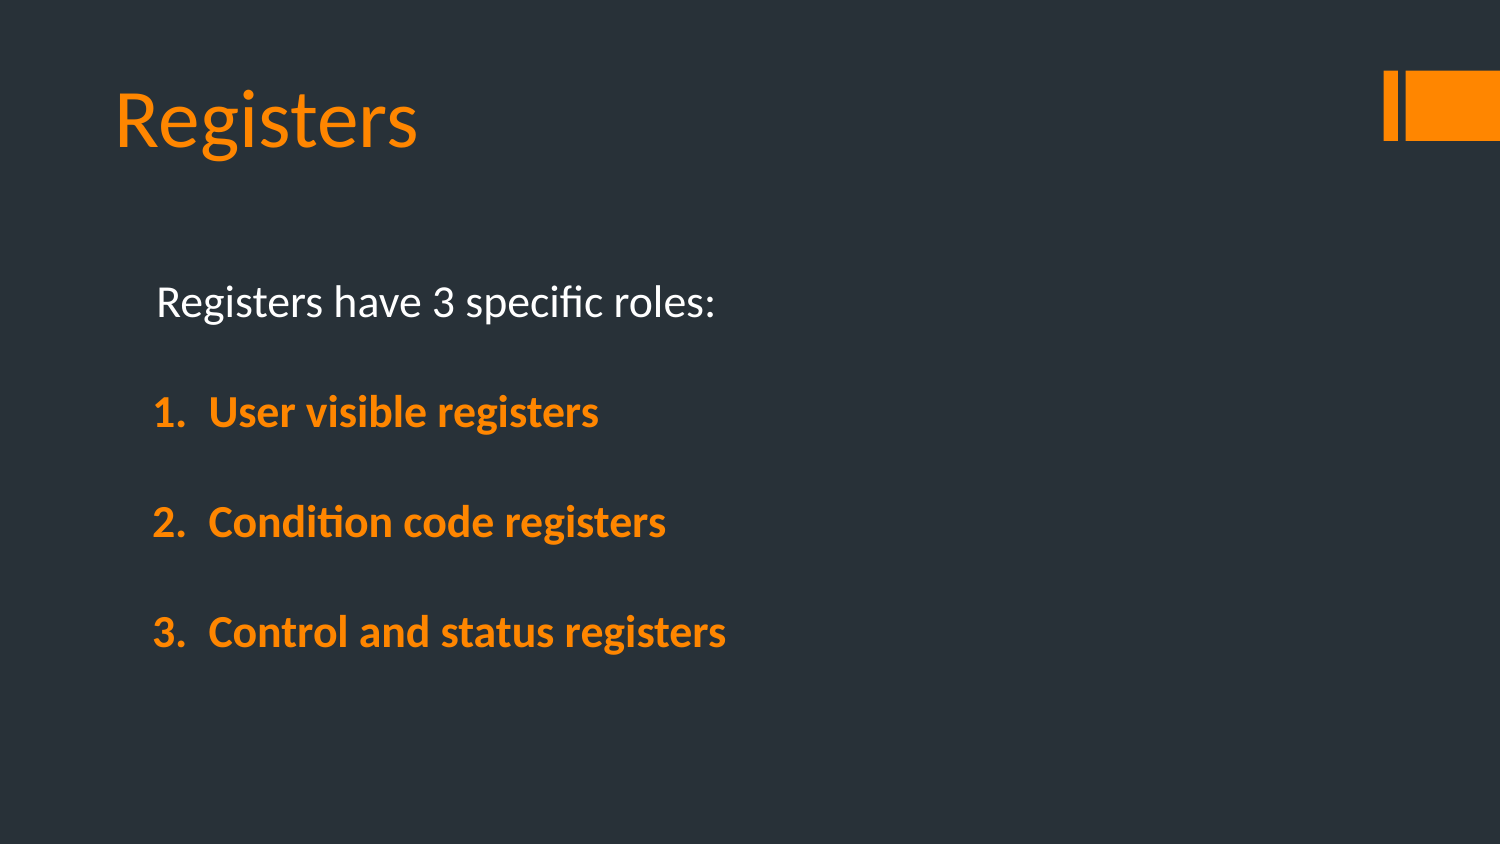

# Registers
	    Registers have 3 specific roles:
User visible registers
Condition code registers
Control and status registers